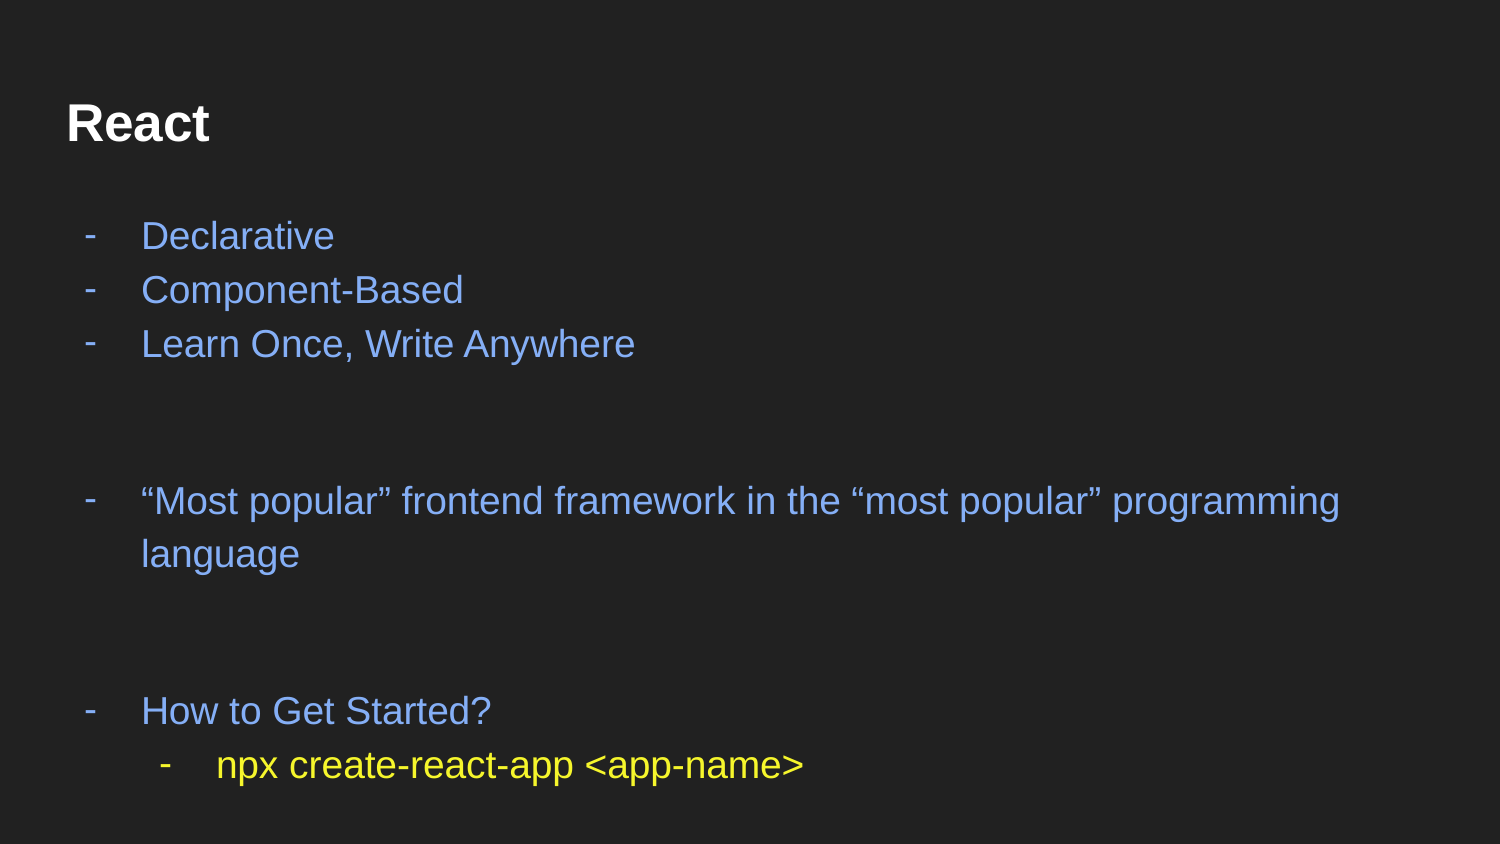

# React
Declarative
Component-Based
Learn Once, Write Anywhere

“Most popular” frontend framework in the “most popular” programming language

How to Get Started?
npx create-react-app <app-name>